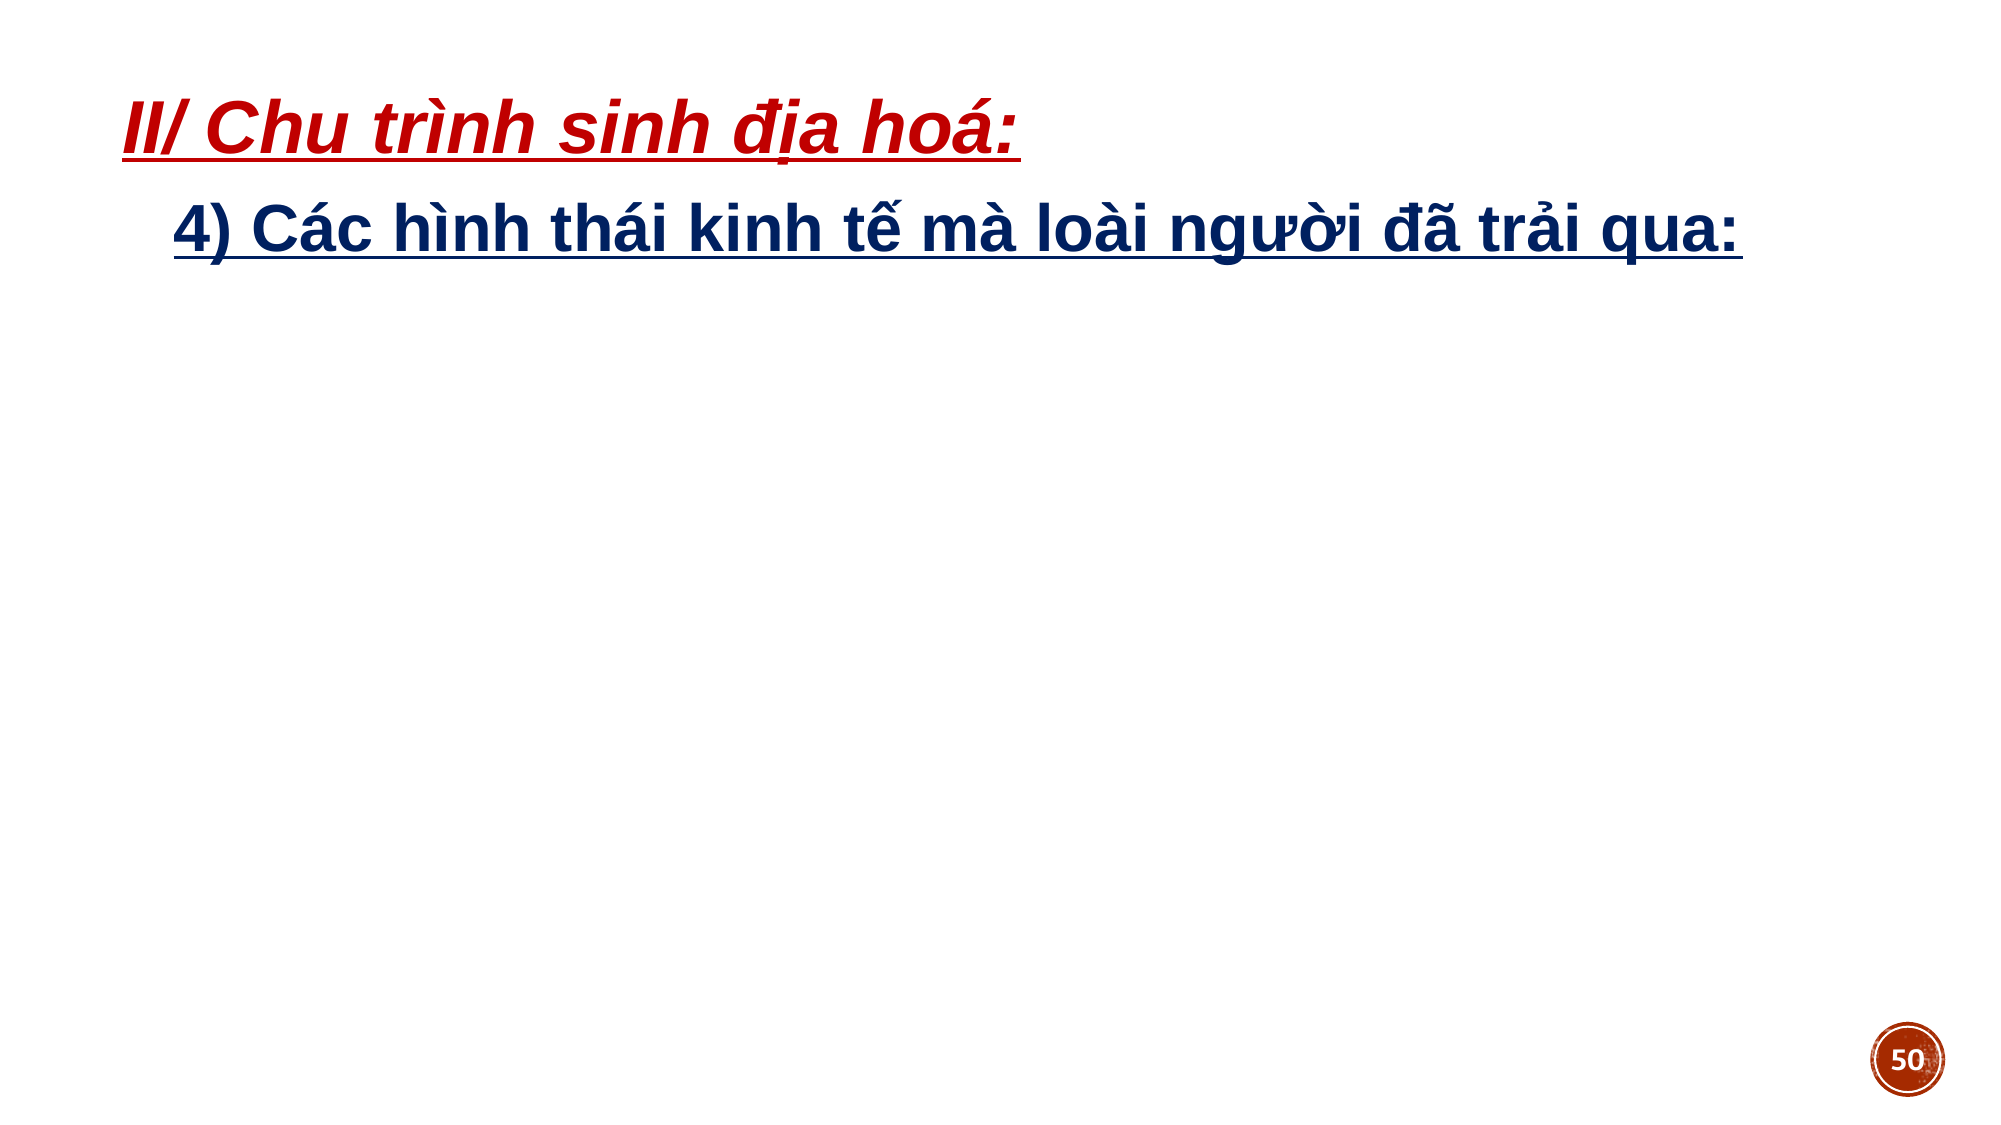

II/ Chu trình sinh địa hoá:
4) Các hình thái kinh tế mà loài người đã trải qua:
50